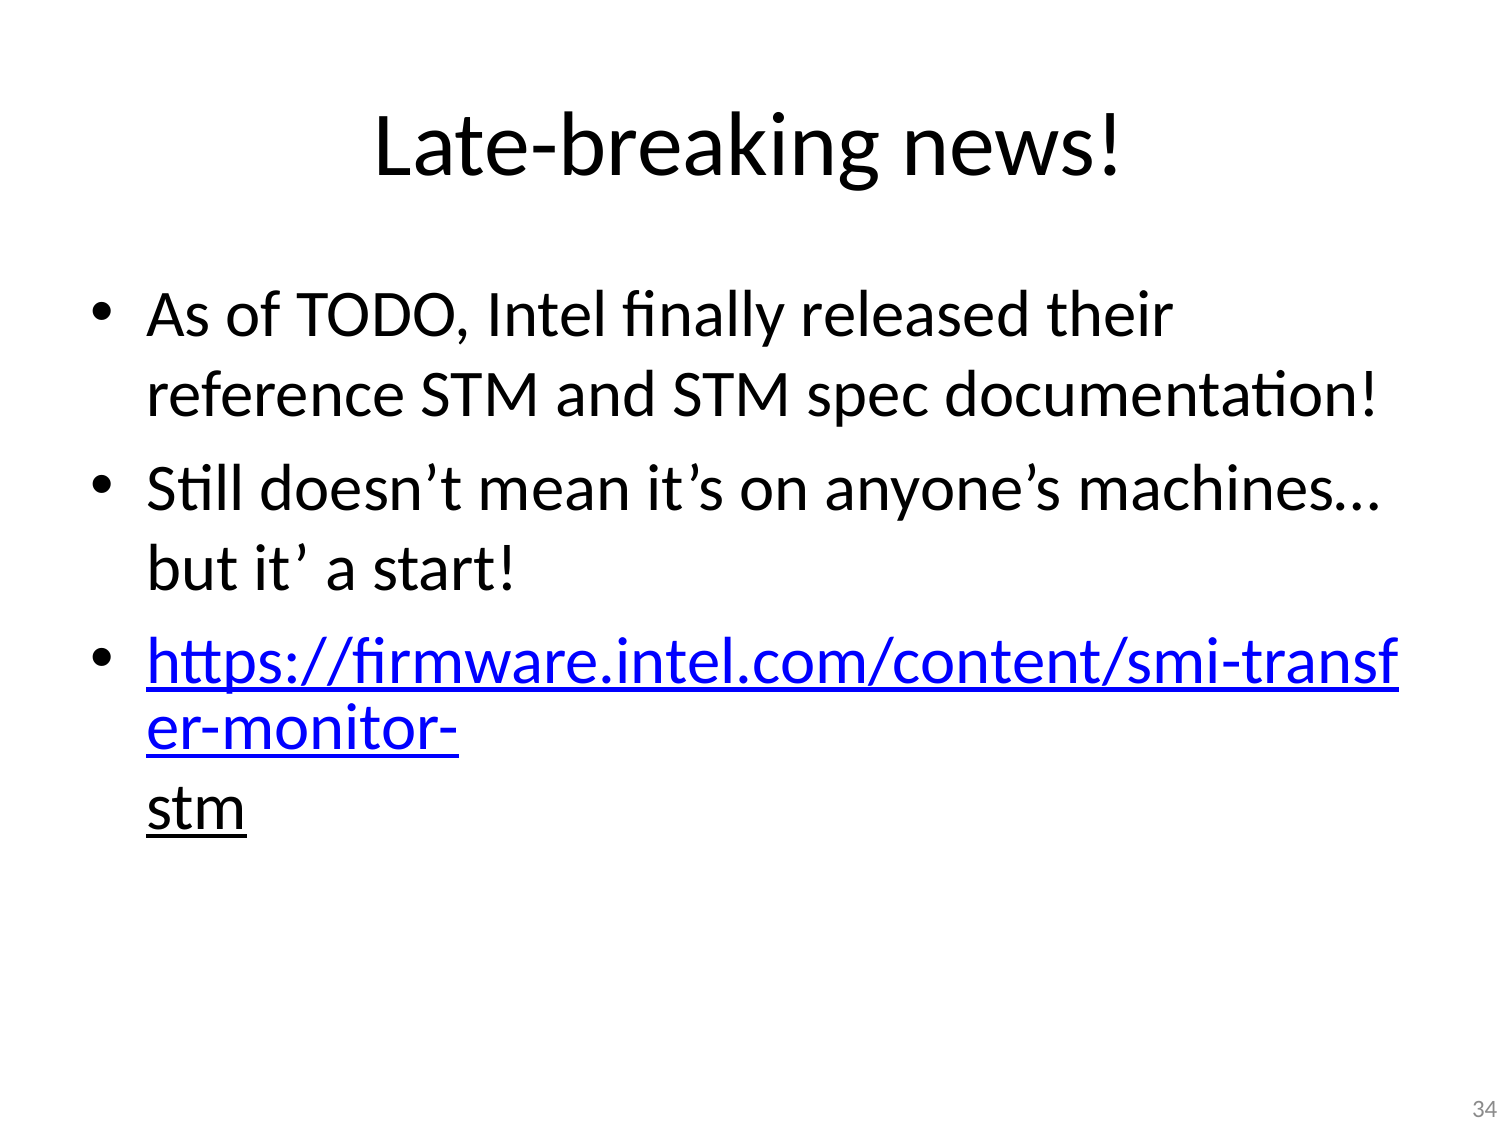

# Late-breaking news!
As of TODO, Intel finally released their reference STM and STM spec documentation!
Still doesn’t mean it’s on anyone’s machines… but it’ a start!
https://firmware.intel.com/content/smi-transfer-monitor-stm
34